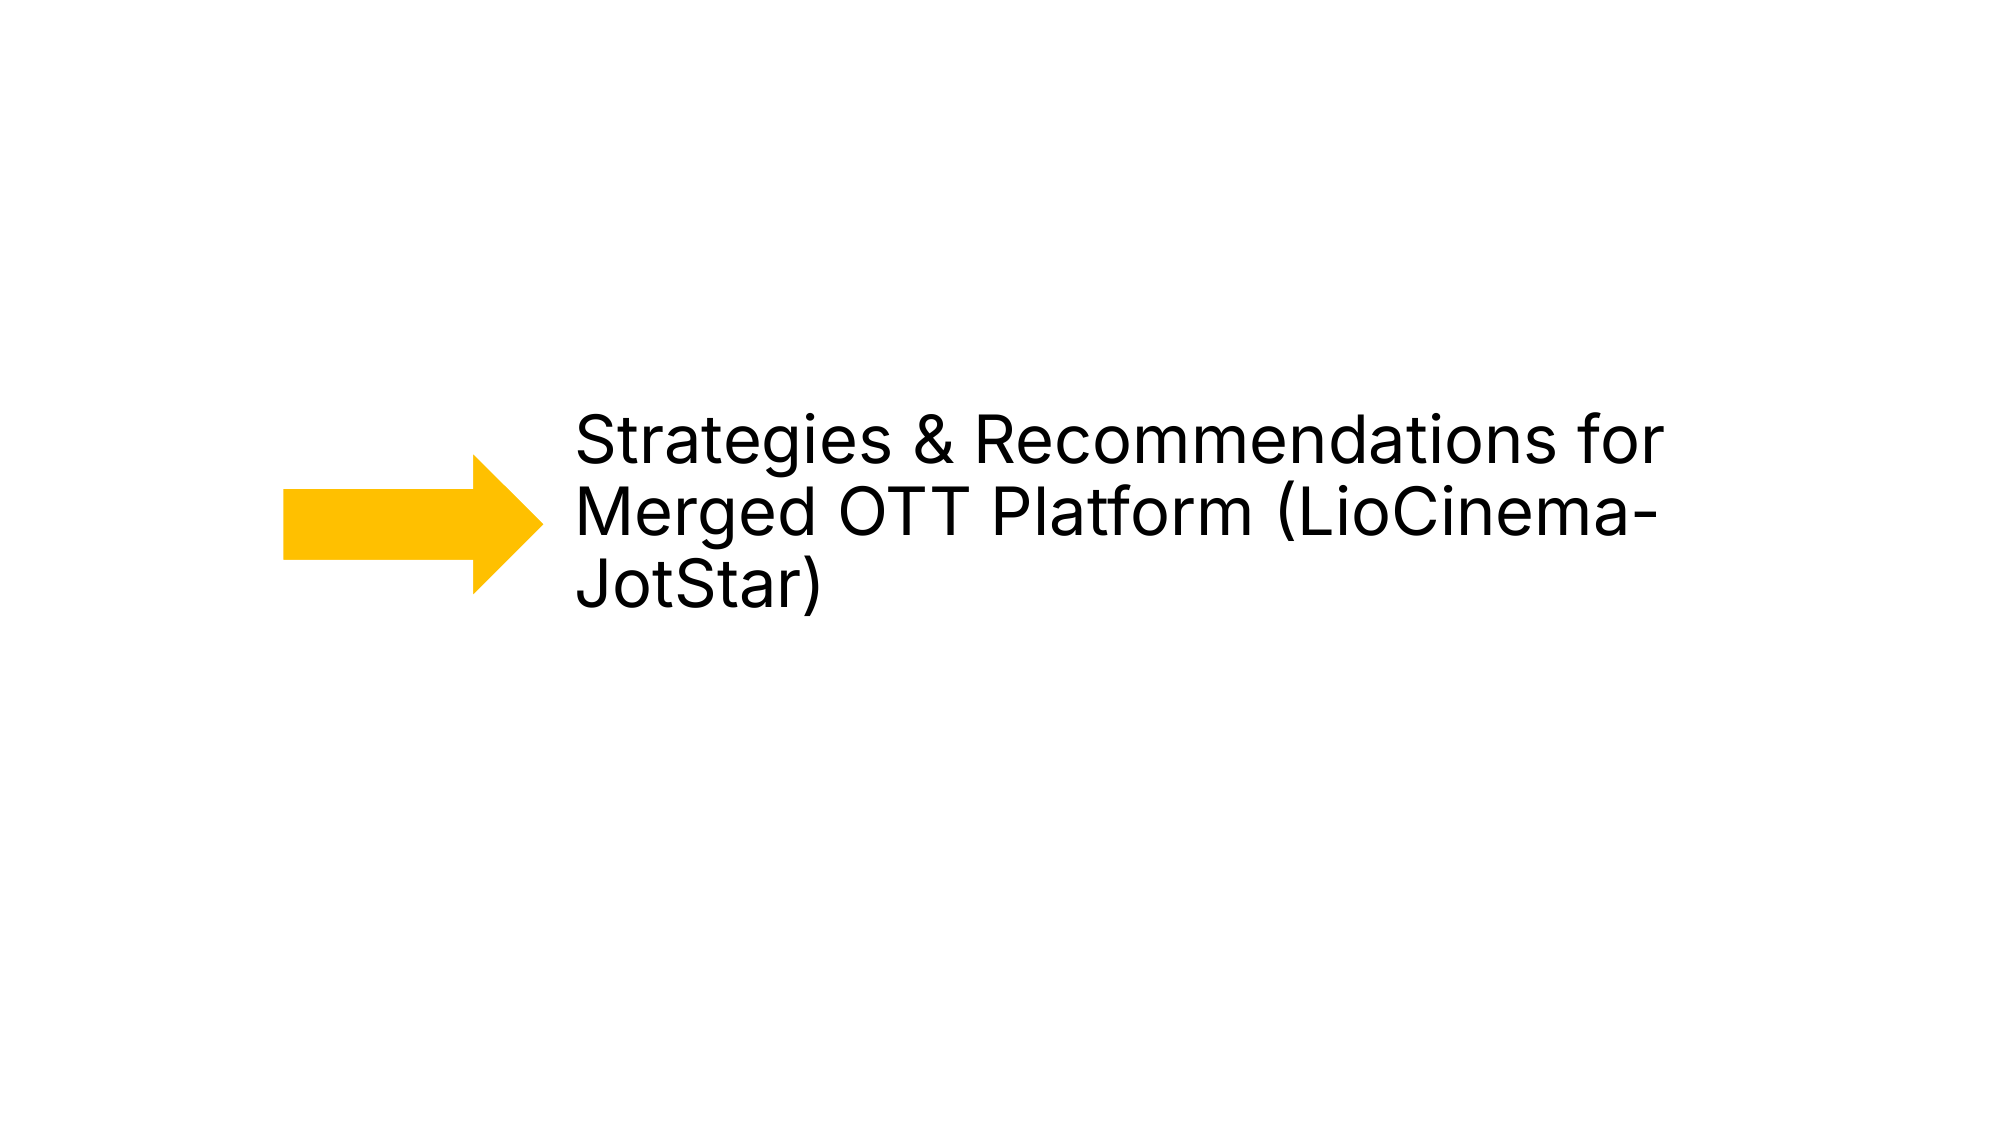

# Strategies & Recommendations for Merged OTT Platform (LioCinema-JotStar)